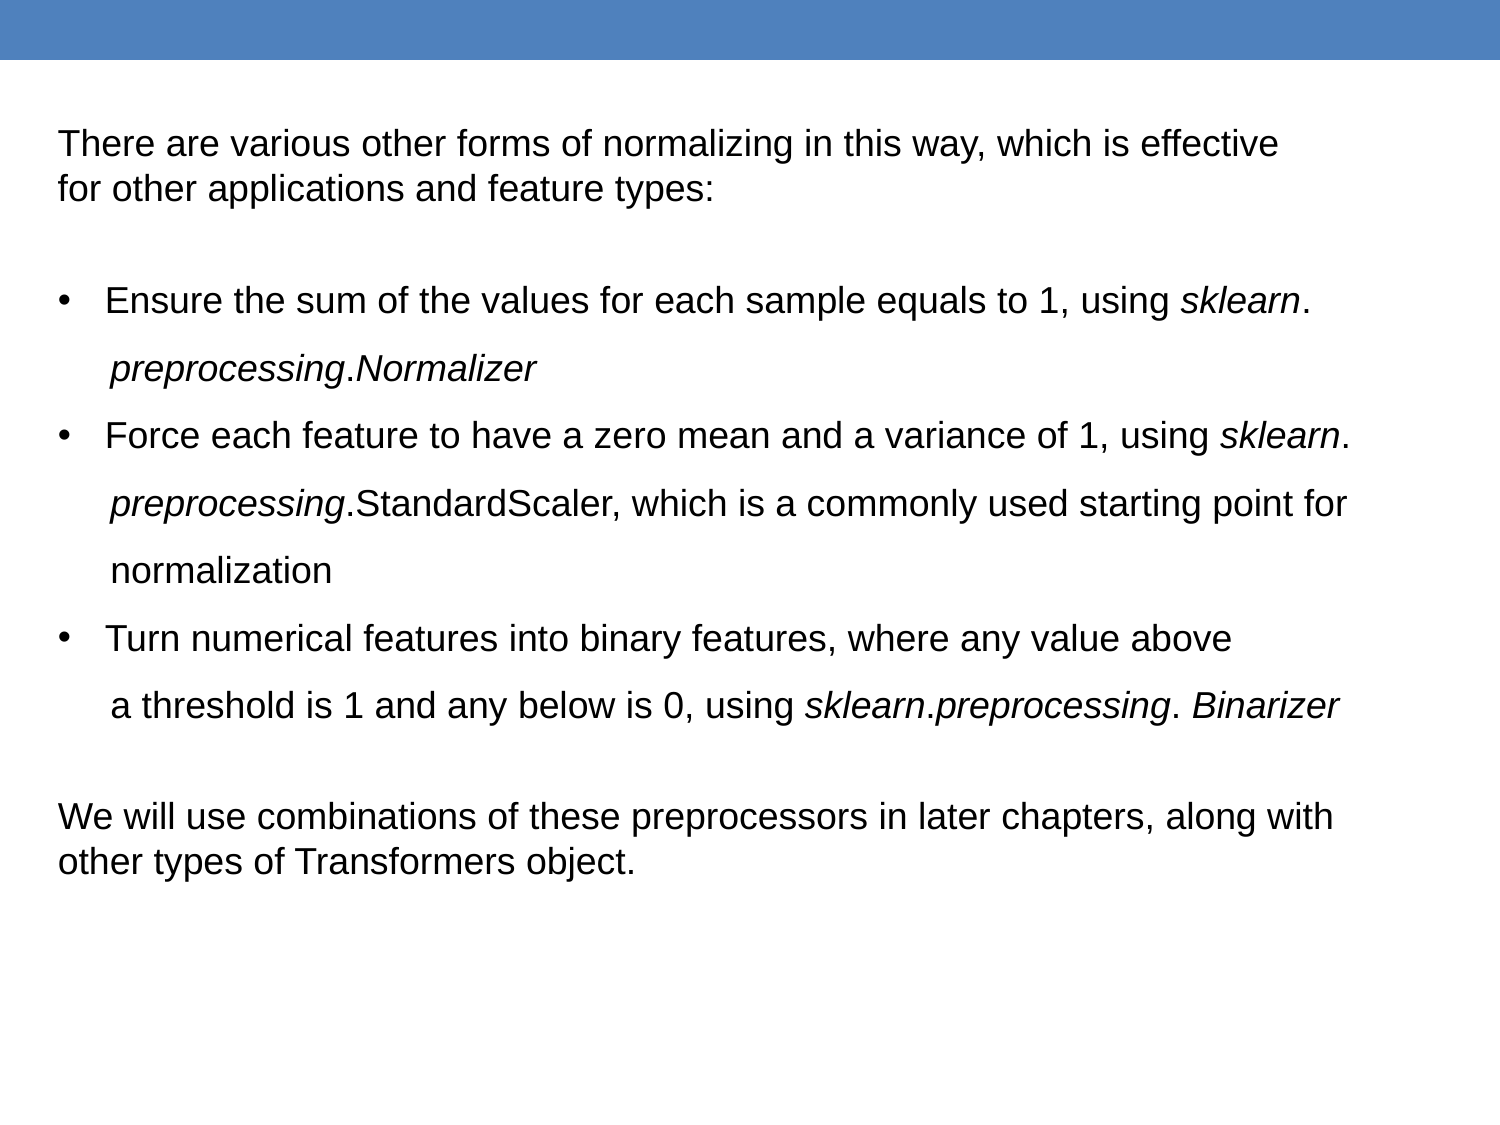

There are various other forms of normalizing in this way, which is effective for other applications and feature types:
Ensure the sum of the values for each sample equals to 1, using sklearn.
     preprocessing.Normalizer
Force each feature to have a zero mean and a variance of 1, using sklearn.
     preprocessing.StandardScaler, which is a commonly used starting point for
     normalization
Turn numerical features into binary features, where any value above
     a threshold is 1 and any below is 0, using sklearn.preprocessing. Binarizer
We will use combinations of these preprocessors in later chapters, along with other types of Transformers object.